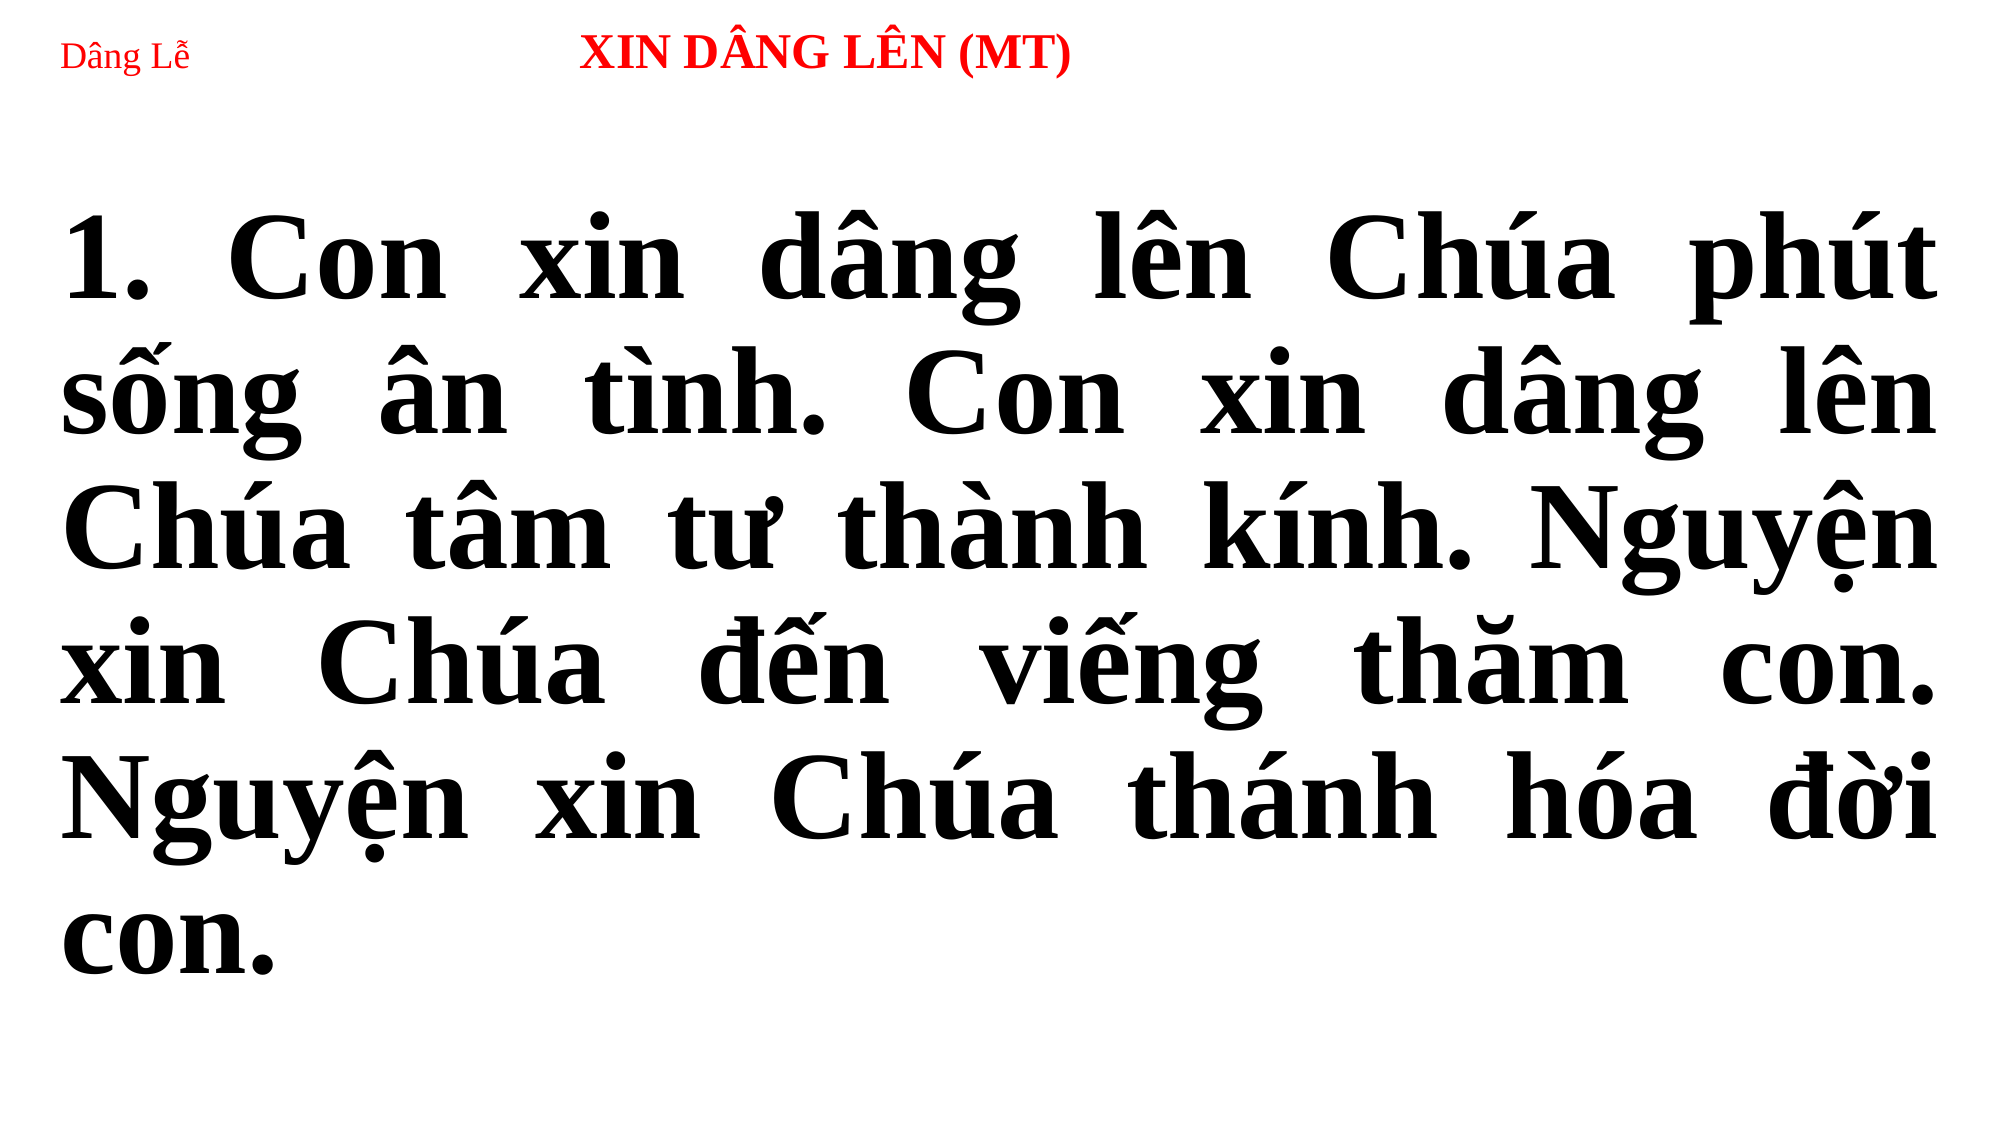

# Dâng Lễ                                         XIN DÂNG LÊN (MT)
1. Con xin dâng lên Chúa phút sống ân tình. Con xin dâng lên Chúa tâm tư thành kính. Nguyện xin Chúa đến viếng thăm con. Nguyện xin Chúa thánh hóa đời con.